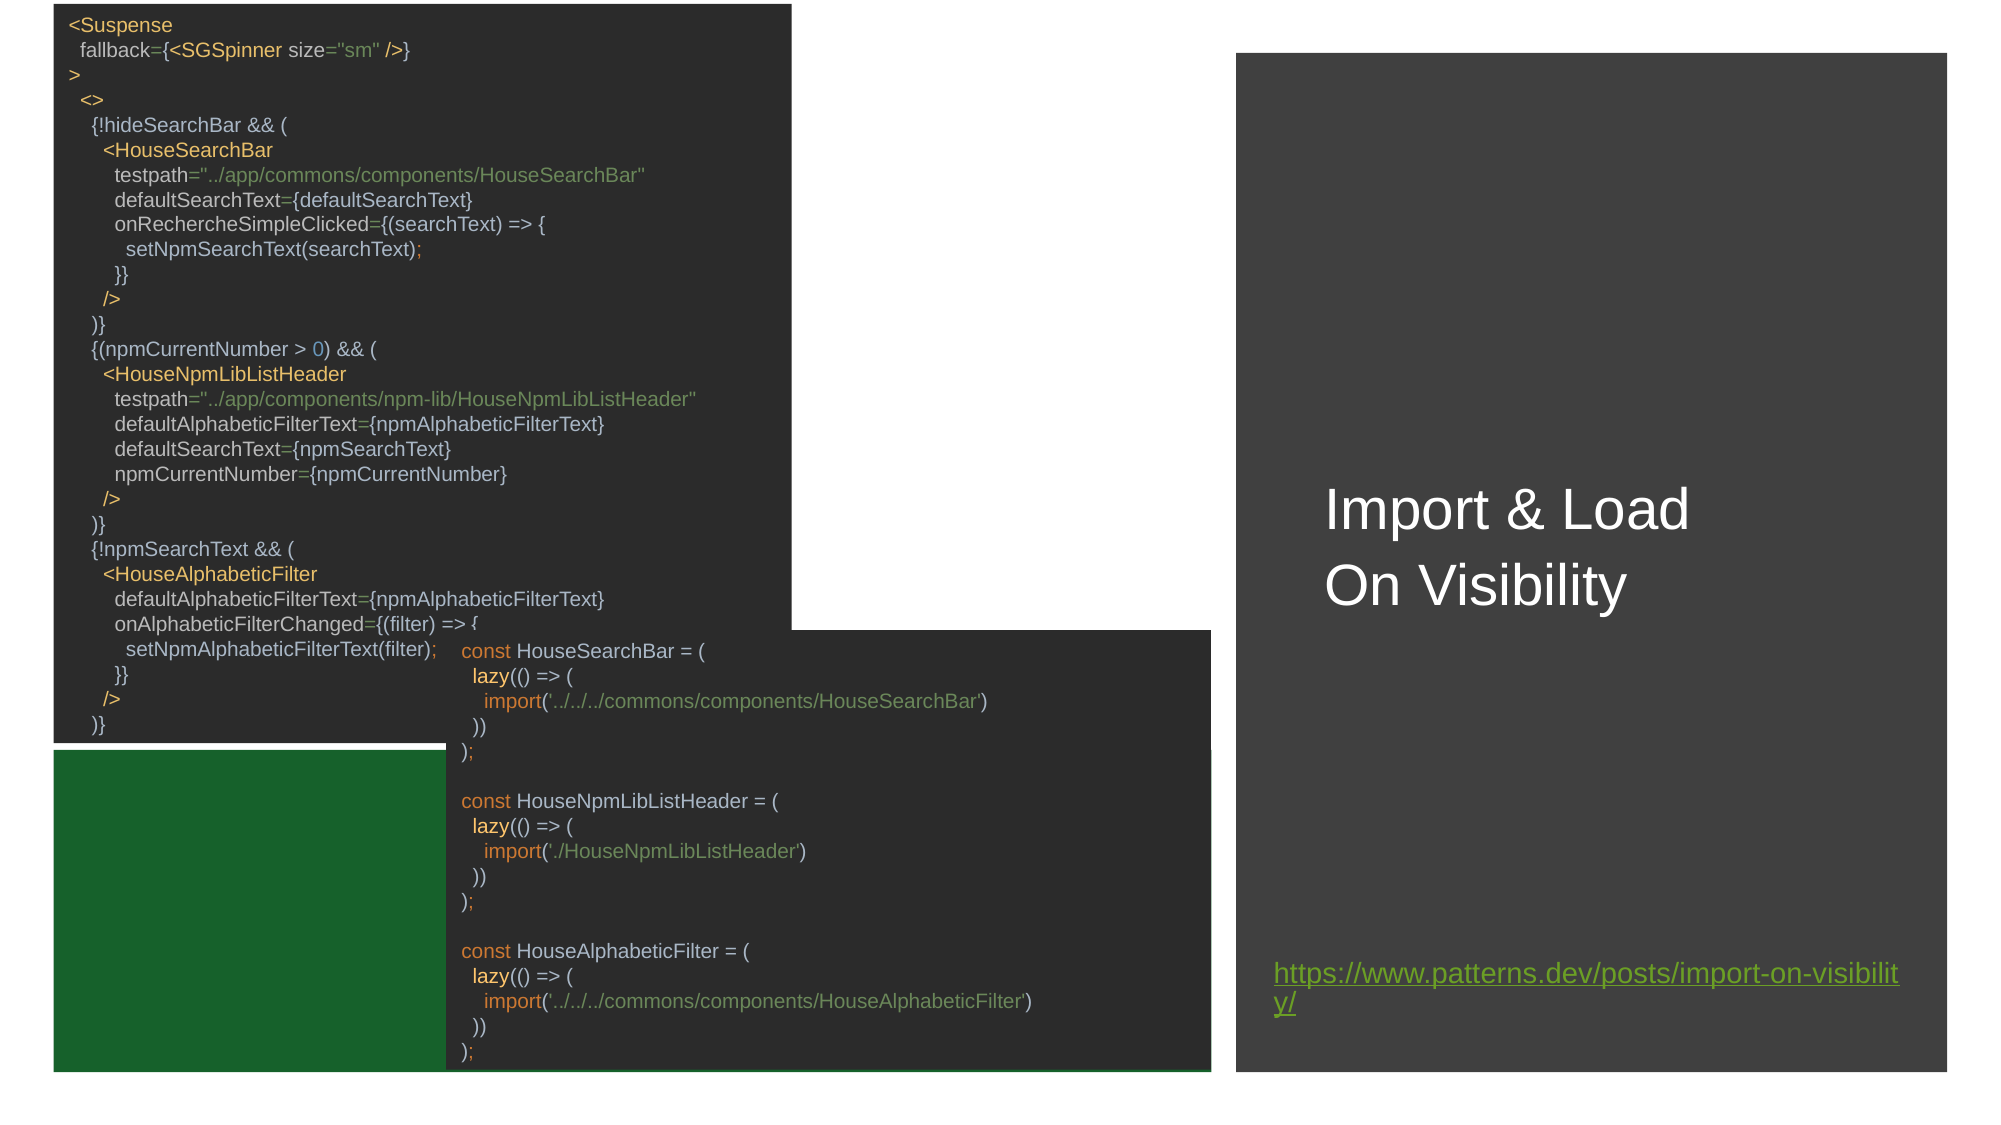

<Suspense
  fallback={<SGSpinner size="sm" />}
>
  <>
    {!hideSearchBar && (
      <HouseSearchBar
        testpath="../app/commons/components/HouseSearchBar"
        defaultSearchText={defaultSearchText}
        onRechercheSimpleClicked={(searchText) => {
          setNpmSearchText(searchText);
        }}
      />
    )}
    {(npmCurrentNumber > 0) && (
      <HouseNpmLibListHeader
        testpath="../app/components/npm-lib/HouseNpmLibListHeader"
        defaultAlphabeticFilterText={npmAlphabeticFilterText}
        defaultSearchText={npmSearchText}
        npmCurrentNumber={npmCurrentNumber}
      />
    )}
    {!npmSearchText && (
      <HouseAlphabeticFilter
        defaultAlphabeticFilterText={npmAlphabeticFilterText}
        onAlphabeticFilterChanged={(filter) => {
          setNpmAlphabeticFilterText(filter);
        }}
      />
    )}

Import & Load
On Visibility
const HouseSearchBar = (
  lazy(() => (
    import('../../../commons/components/HouseSearchBar')
  ))
);
const HouseNpmLibListHeader = (
  lazy(() => (
    import('./HouseNpmLibListHeader')
  ))
);
const HouseAlphabeticFilter = (
  lazy(() => (
    import('../../../commons/components/HouseAlphabeticFilter')
  ))
);

https://www.patterns.dev/posts/import-on-visibility/